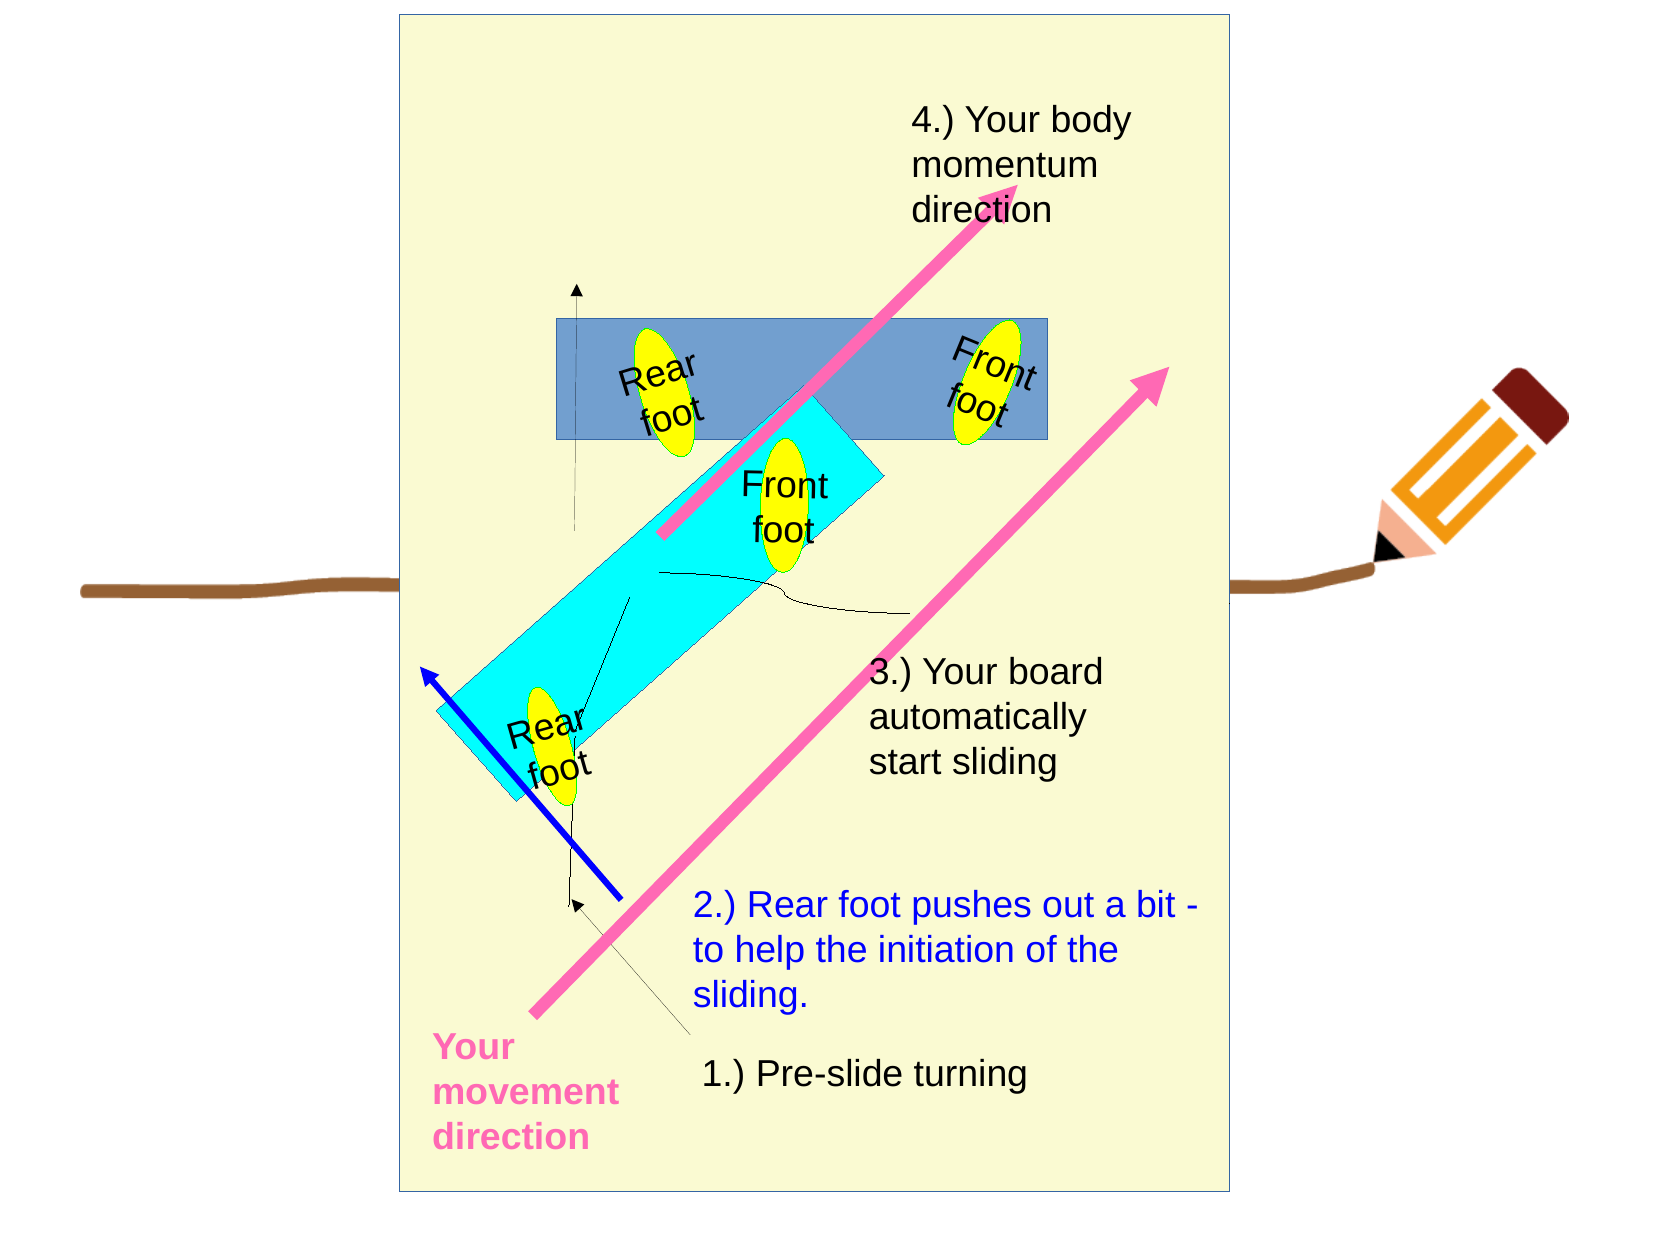

4.) Your body momentum direction

Front
foot

Rear
foot

Front
foot

3.) Your board automatically start sliding

Rear
foot

2.) Rear foot pushes out a bit - to help the initiation of the sliding.

Your
movement
direction
1.) Pre-slide turning